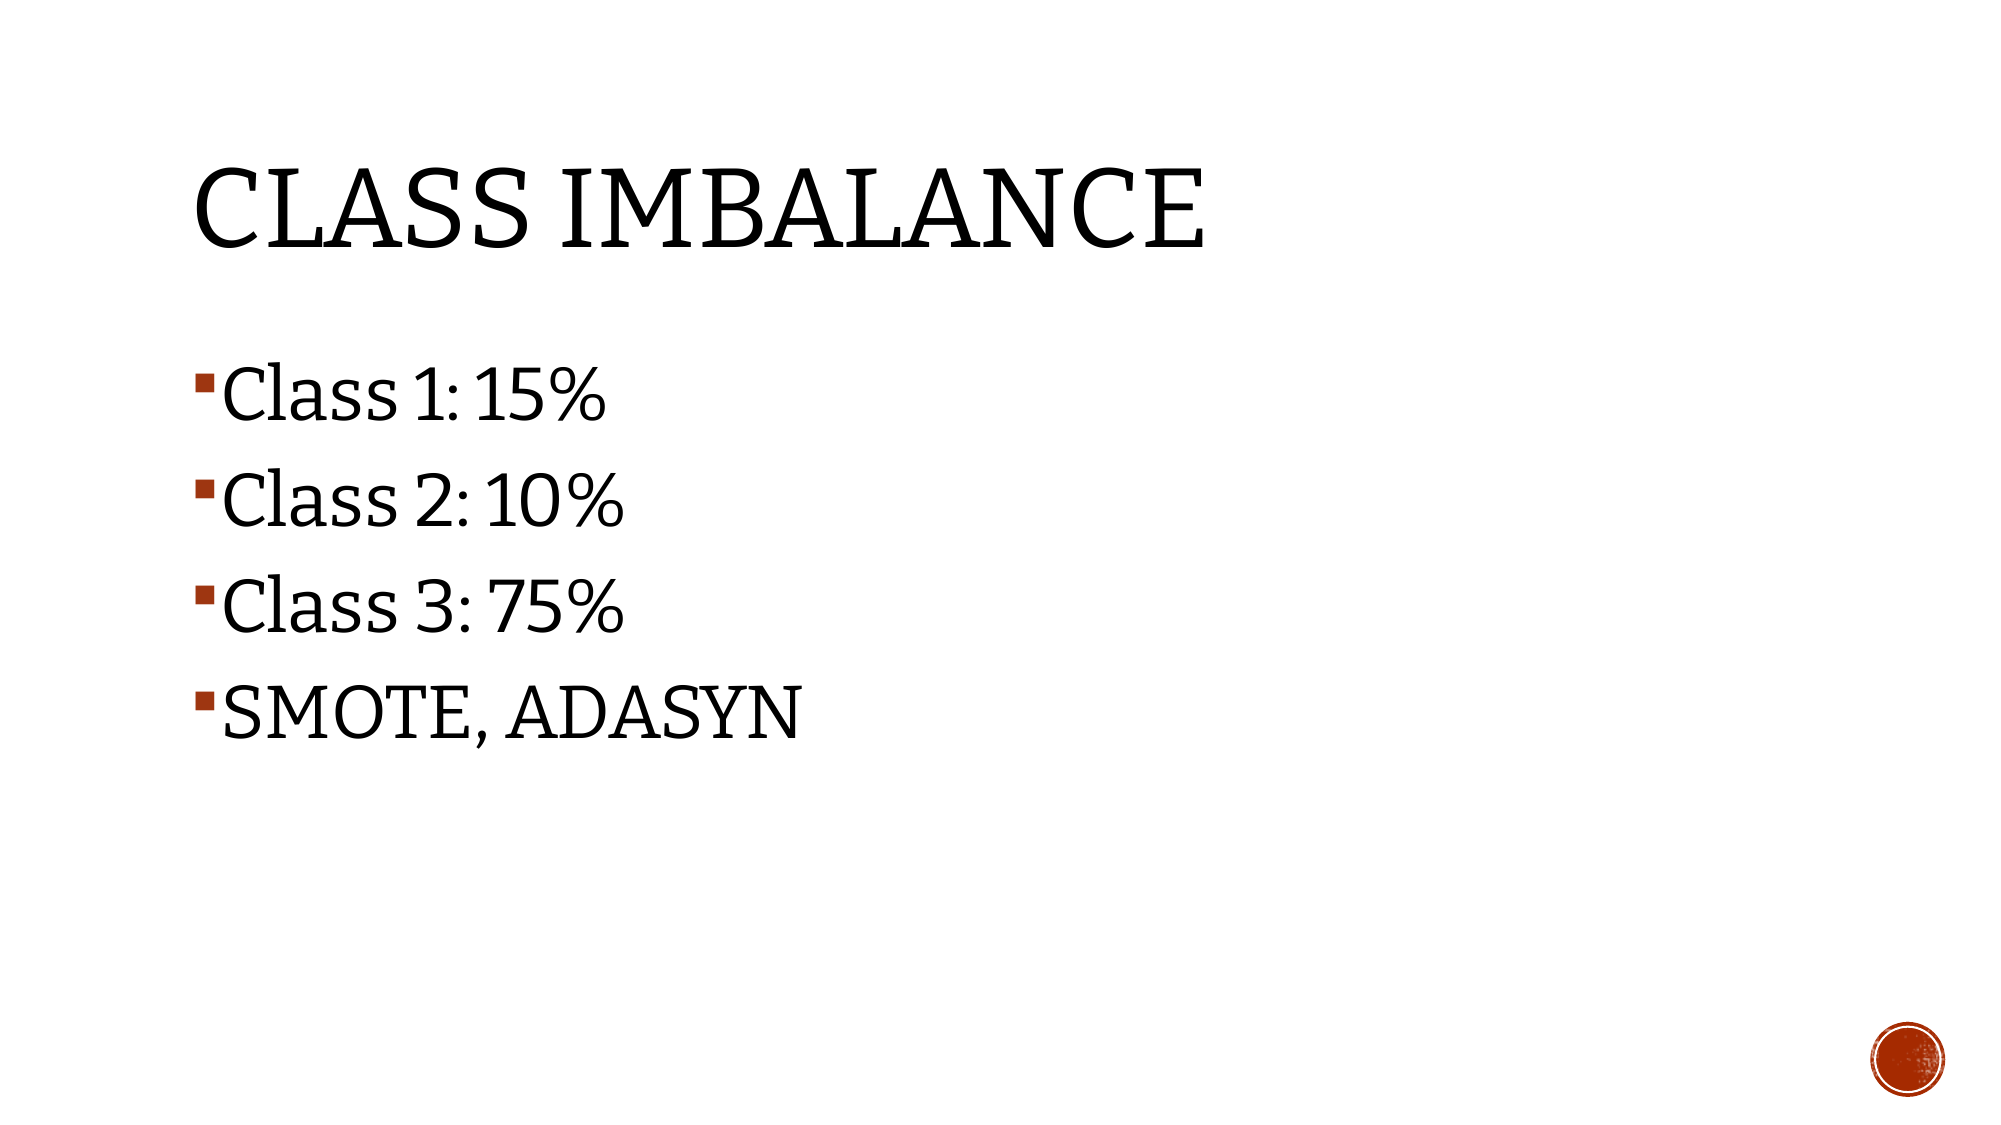

# Class Imbalance
Class 1: 15%
Class 2: 10%
Class 3: 75%
SMOTE, ADASYN